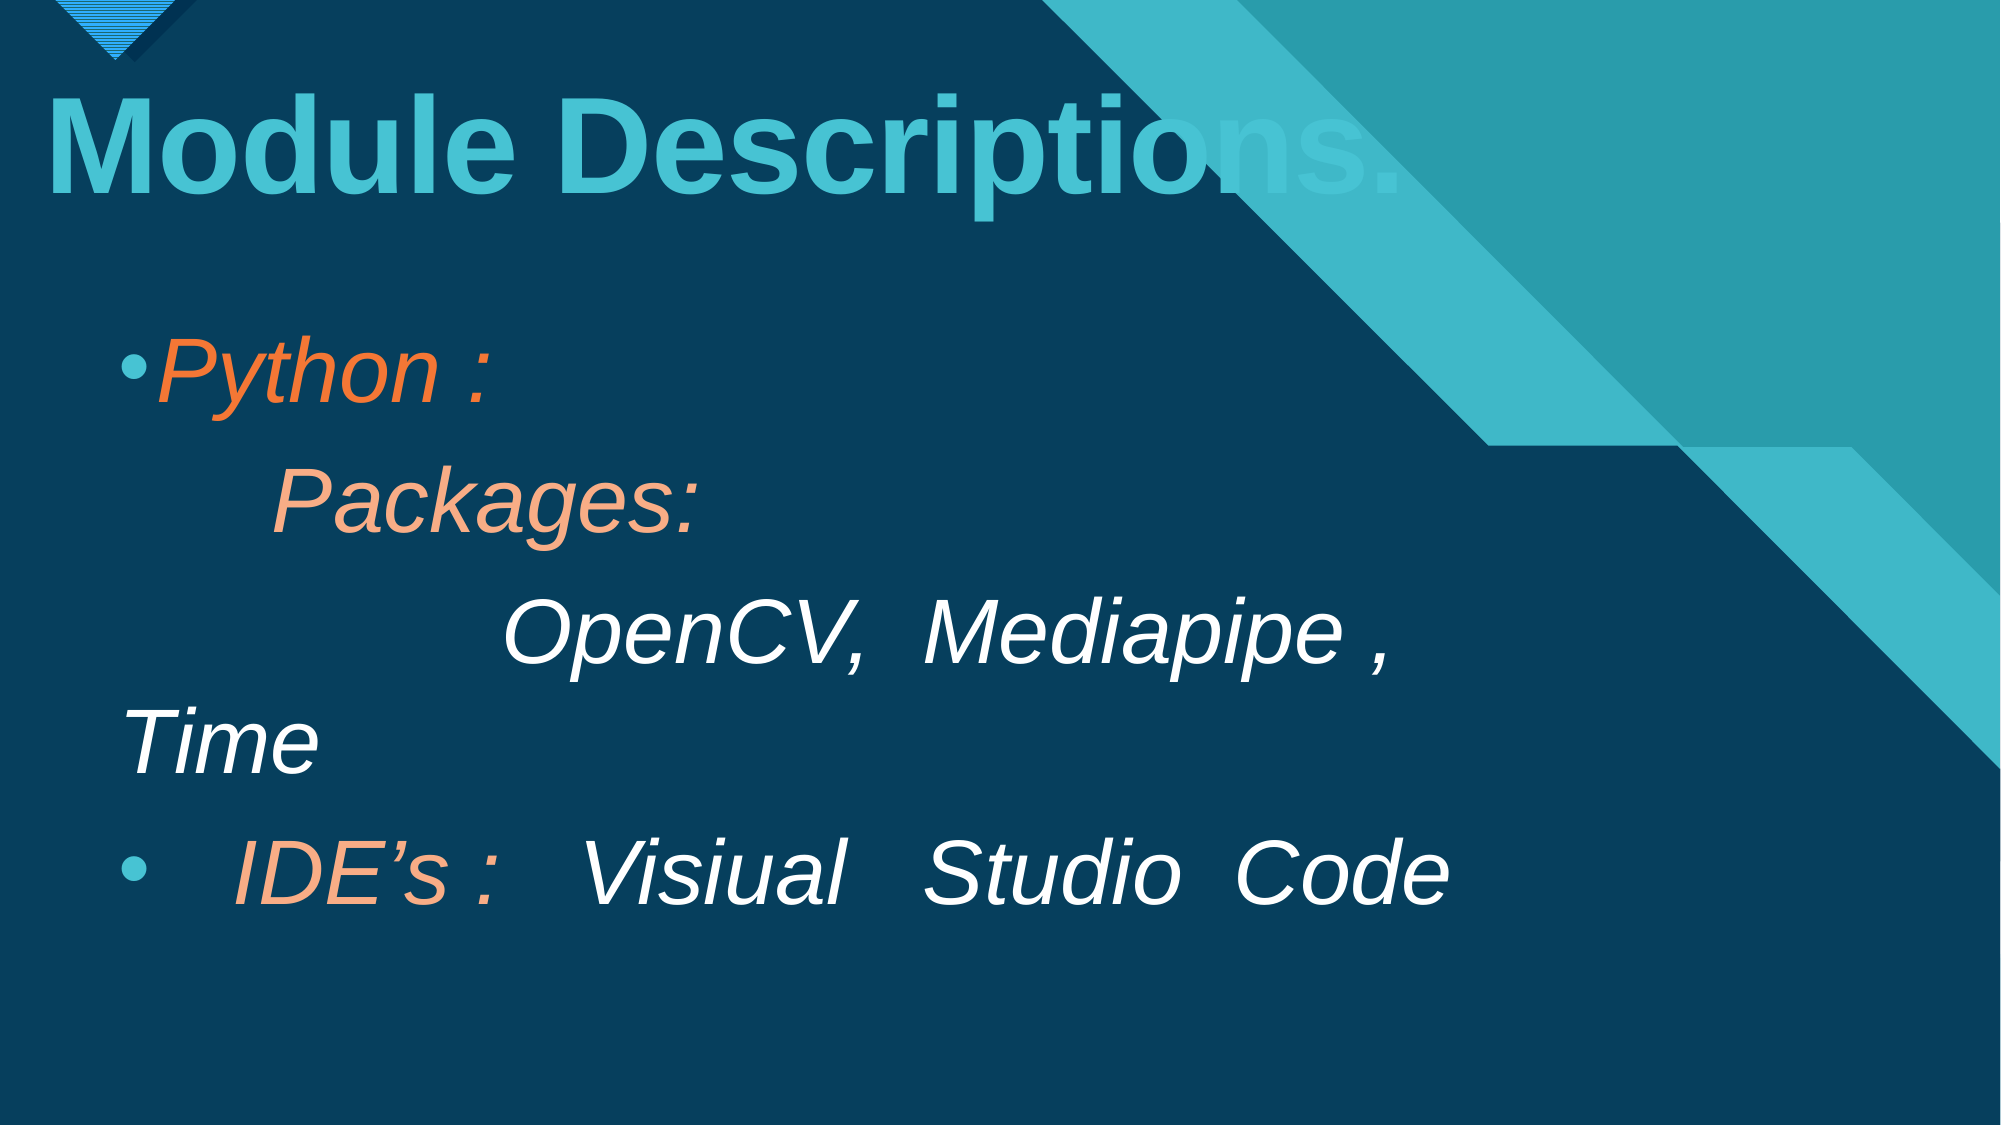

# Module Descriptions.
Python :
      Packages:
               OpenCV,  Mediapipe , Time
   IDE’s :   Visiual   Studio  Code
8